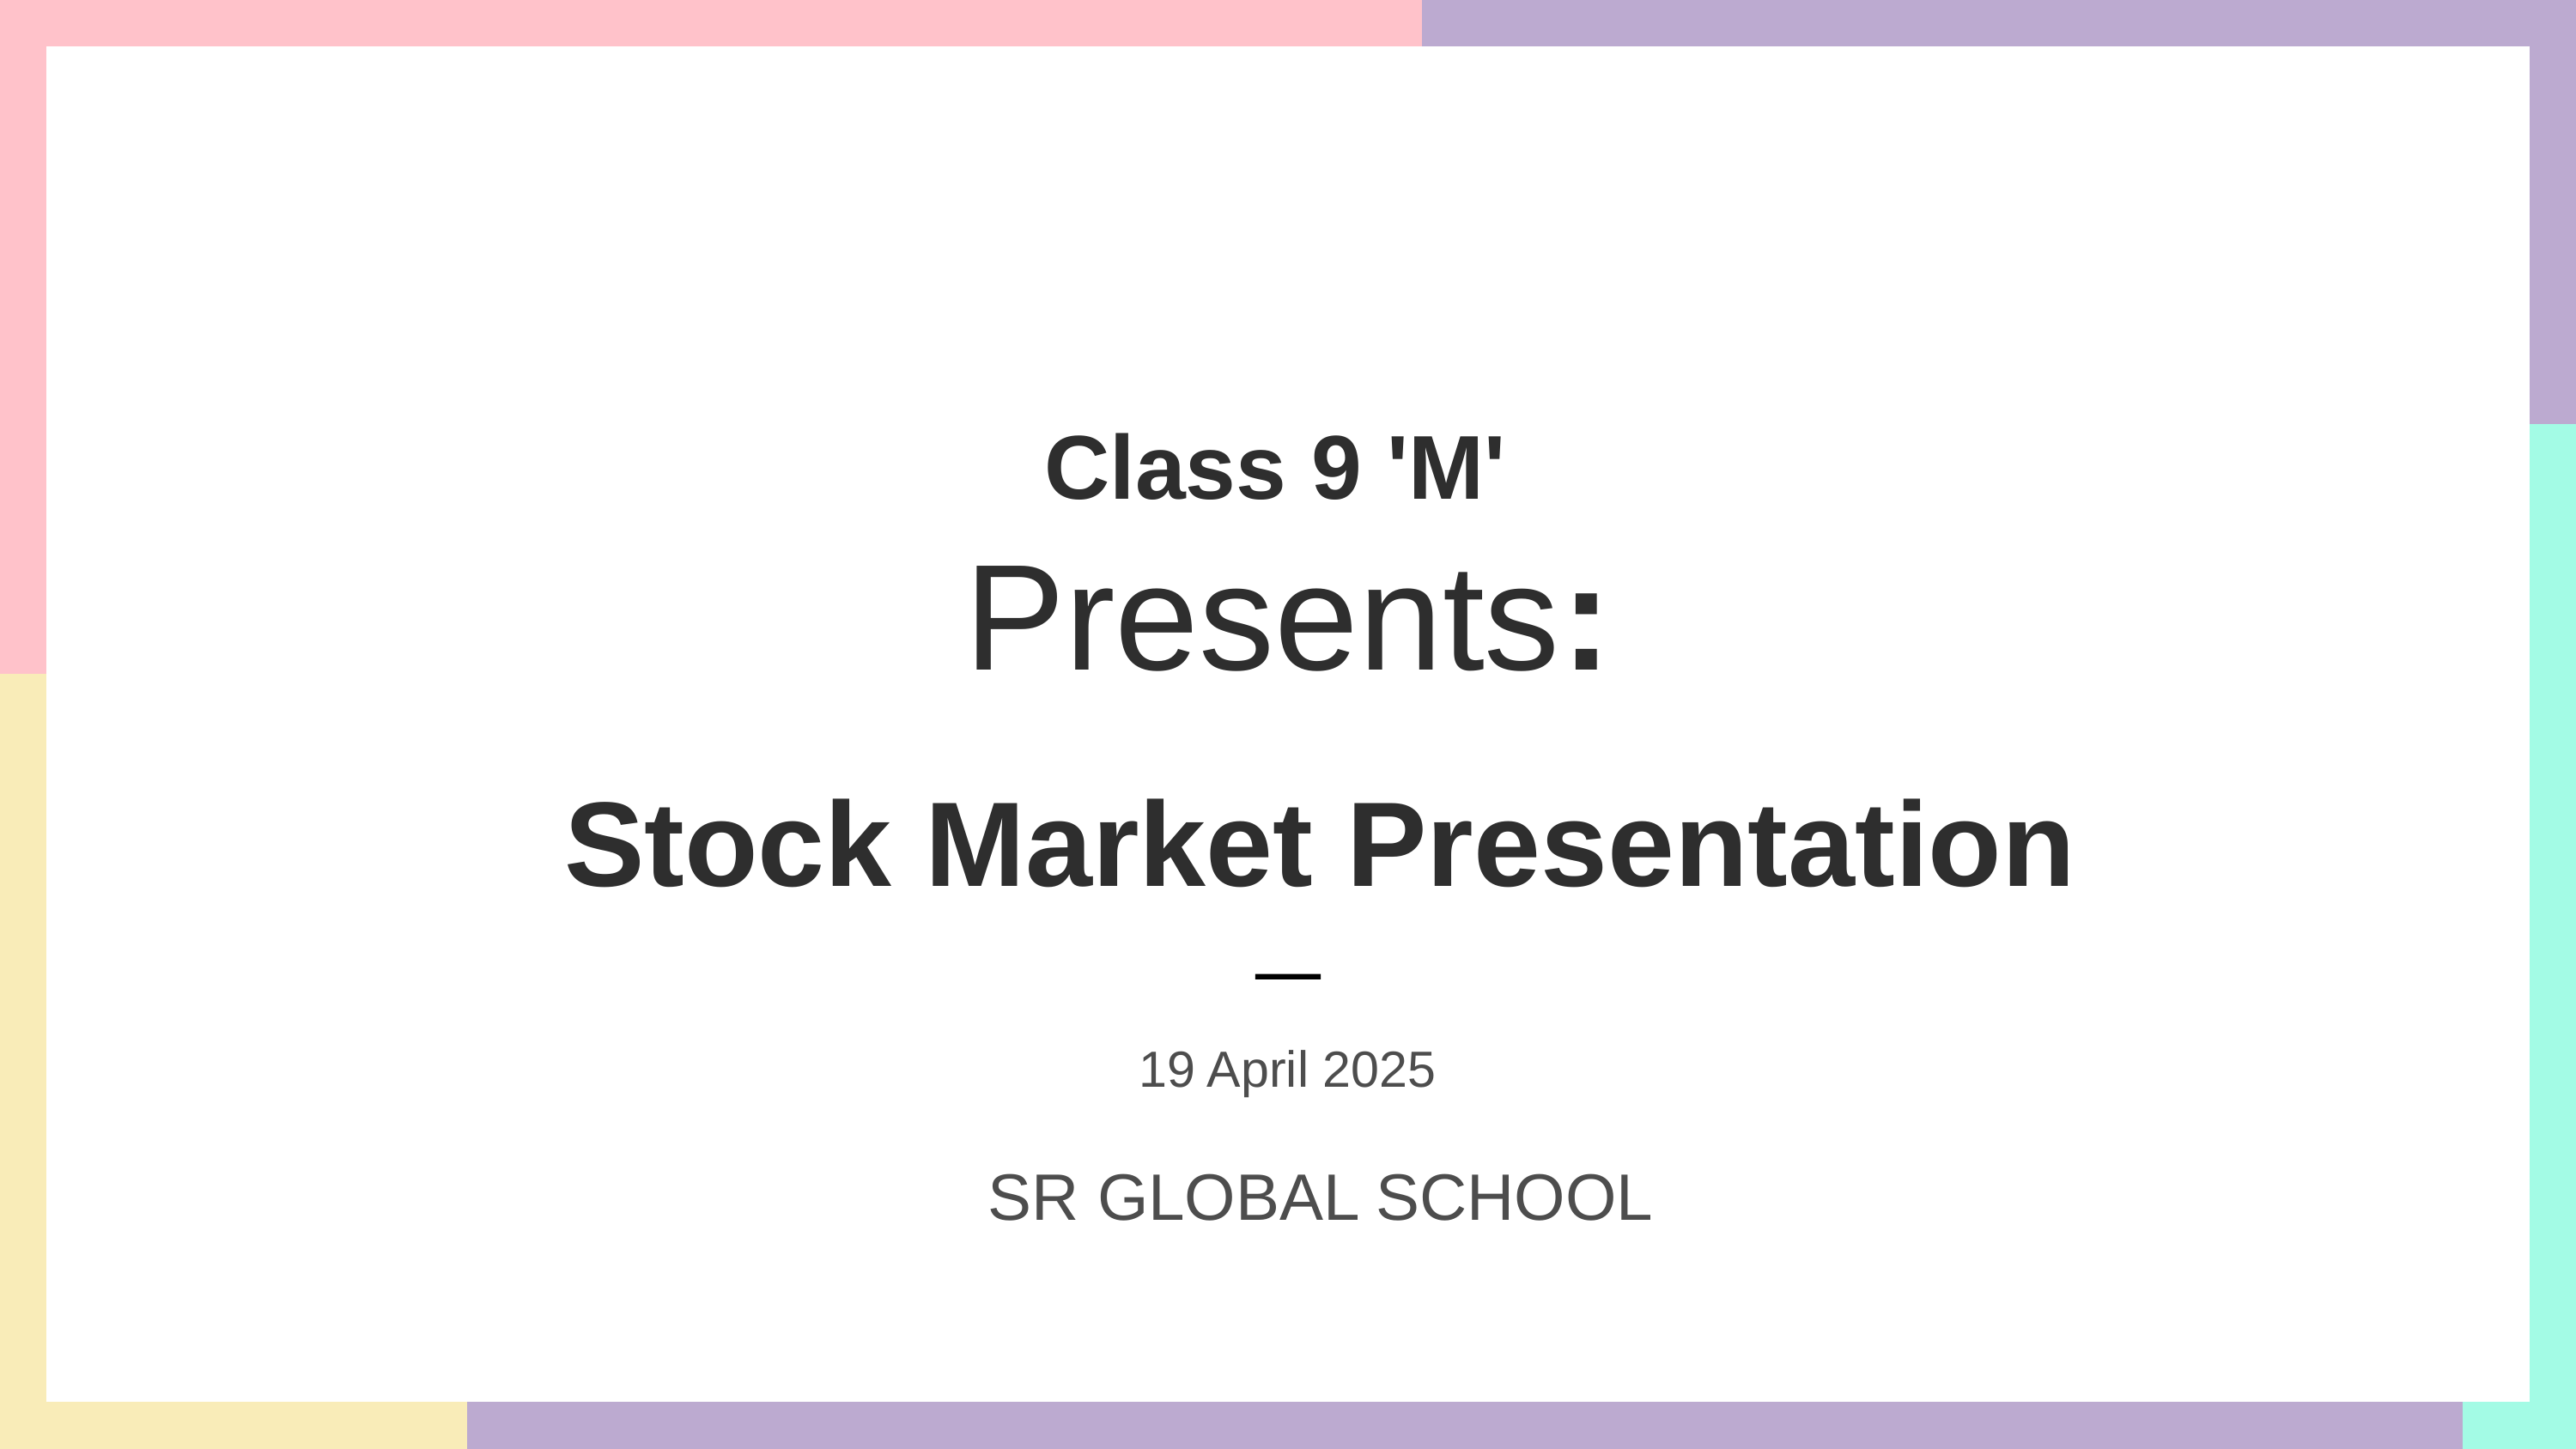

Class 9 'M'

Presents:

Stock Market Presentation

19 April 2025
SR GLOBAL SCHOOL